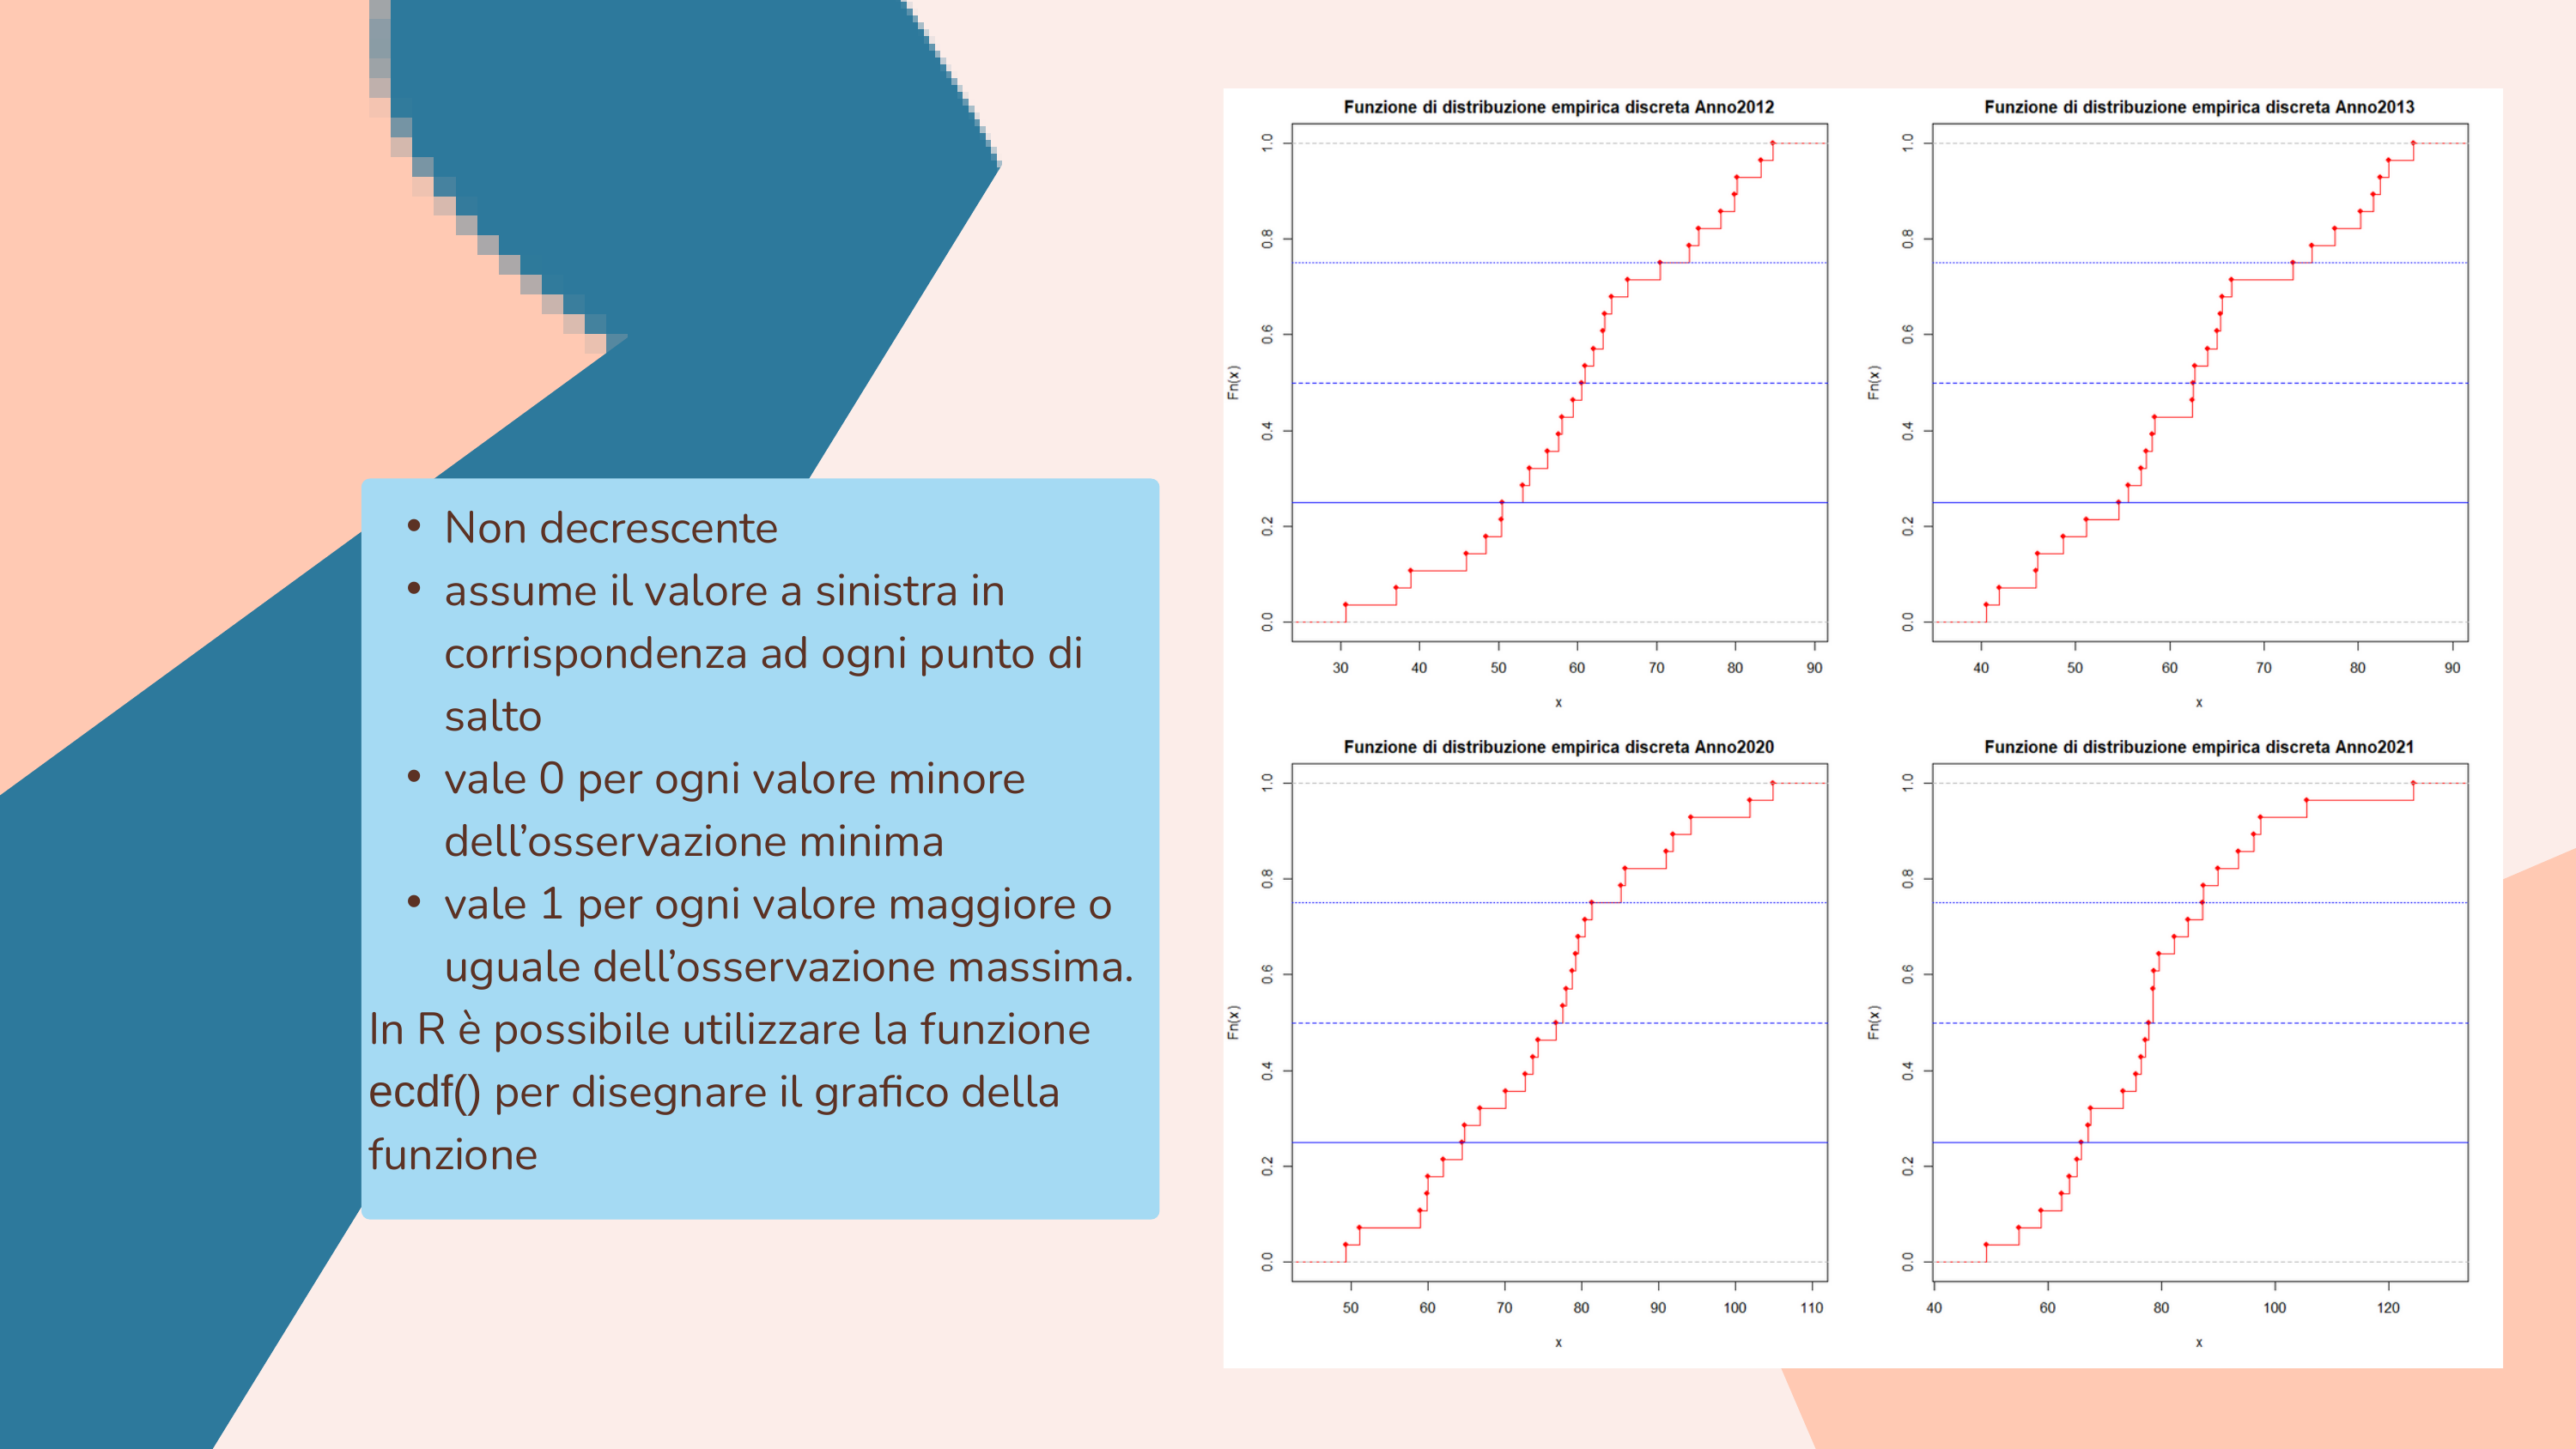

Non decrescente
assume il valore a sinistra in corrispondenza ad ogni punto di salto
vale 0 per ogni valore minore dell’osservazione minima
vale 1 per ogni valore maggiore o uguale dell’osservazione massima.
In R è possibile utilizzare la funzione ecdf() per disegnare il grafico della funzione